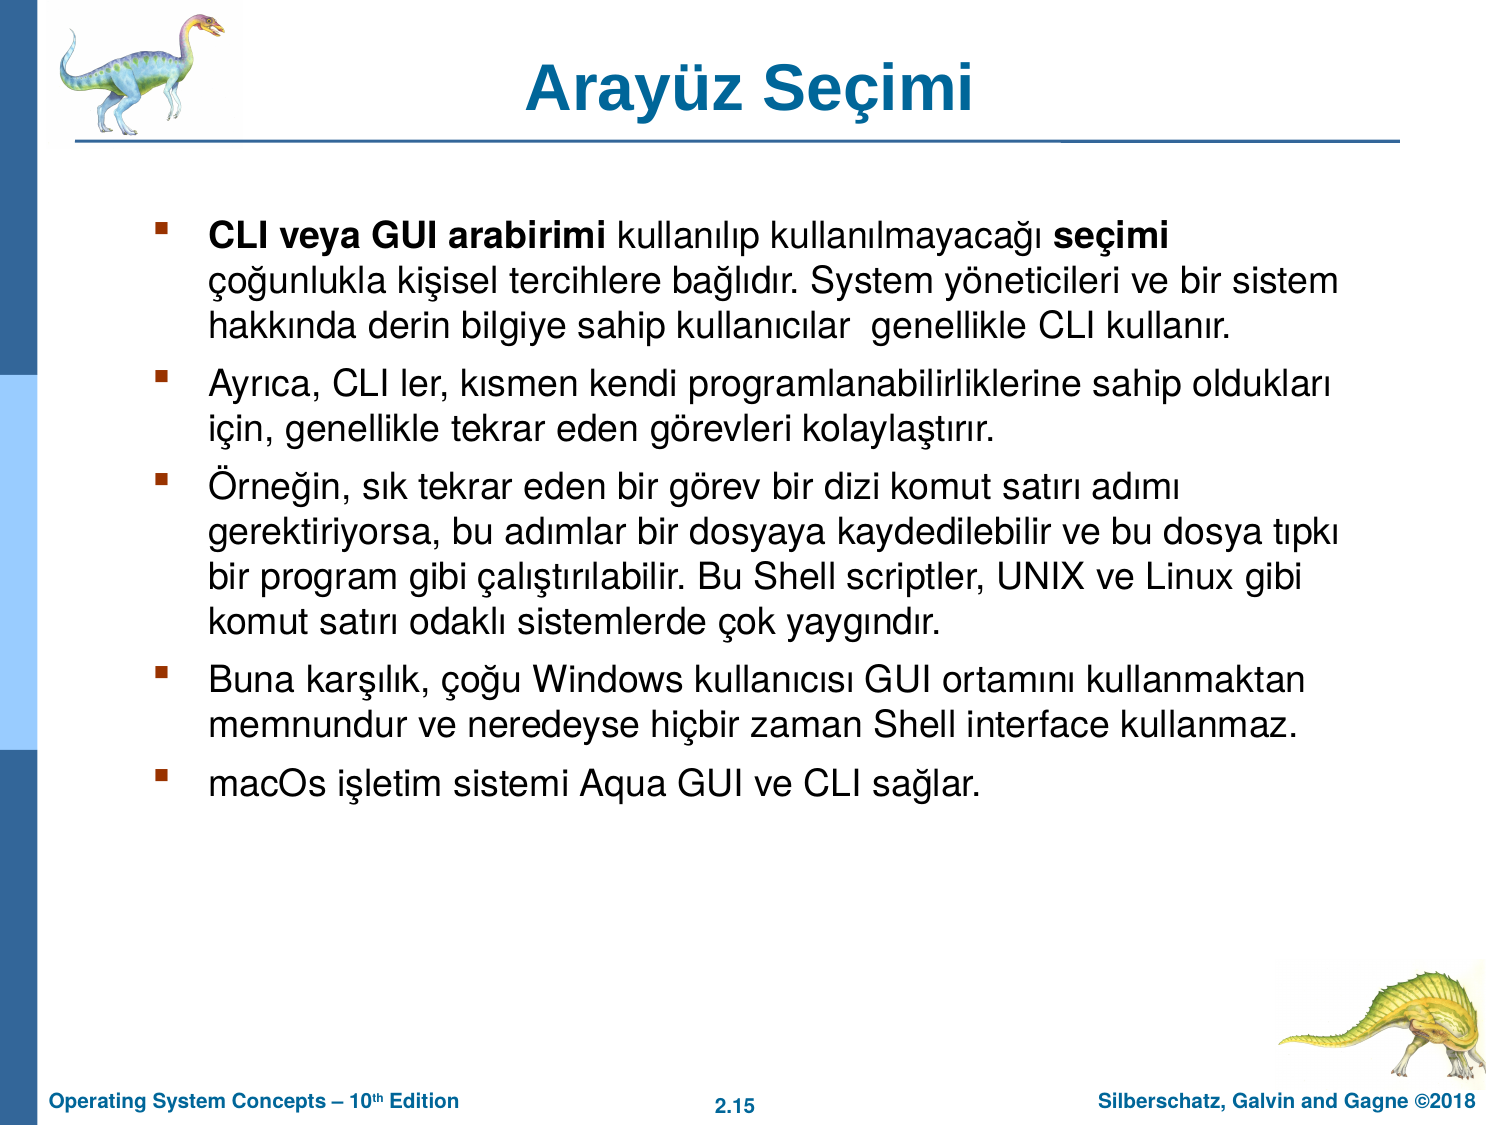

# Arayüz Seçimi
CLI veya GUI arabirimi kullanılıp kullanılmayacağı seçimi çoğunlukla kişisel tercihlere bağlıdır. System yöneticileri ve bir sistem hakkında derin bilgiye sahip kullanıcılar  genellikle CLI kullanır.
Ayrıca, CLI ler, kısmen kendi programlanabilirliklerine sahip oldukları için, genellikle tekrar eden görevleri kolaylaştırır.
Örneğin, sık tekrar eden bir görev bir dizi komut satırı adımı gerektiriyorsa, bu adımlar bir dosyaya kaydedilebilir ve bu dosya tıpkı bir program gibi çalıştırılabilir. Bu Shell scriptler, UNIX ve Linux gibi komut satırı odaklı sistemlerde çok yaygındır.
Buna karşılık, çoğu Windows kullanıcısı GUI ortamını kullanmaktan memnundur ve neredeyse hiçbir zaman Shell interface kullanmaz.
macOs işletim sistemi Aqua GUI ve CLI sağlar.